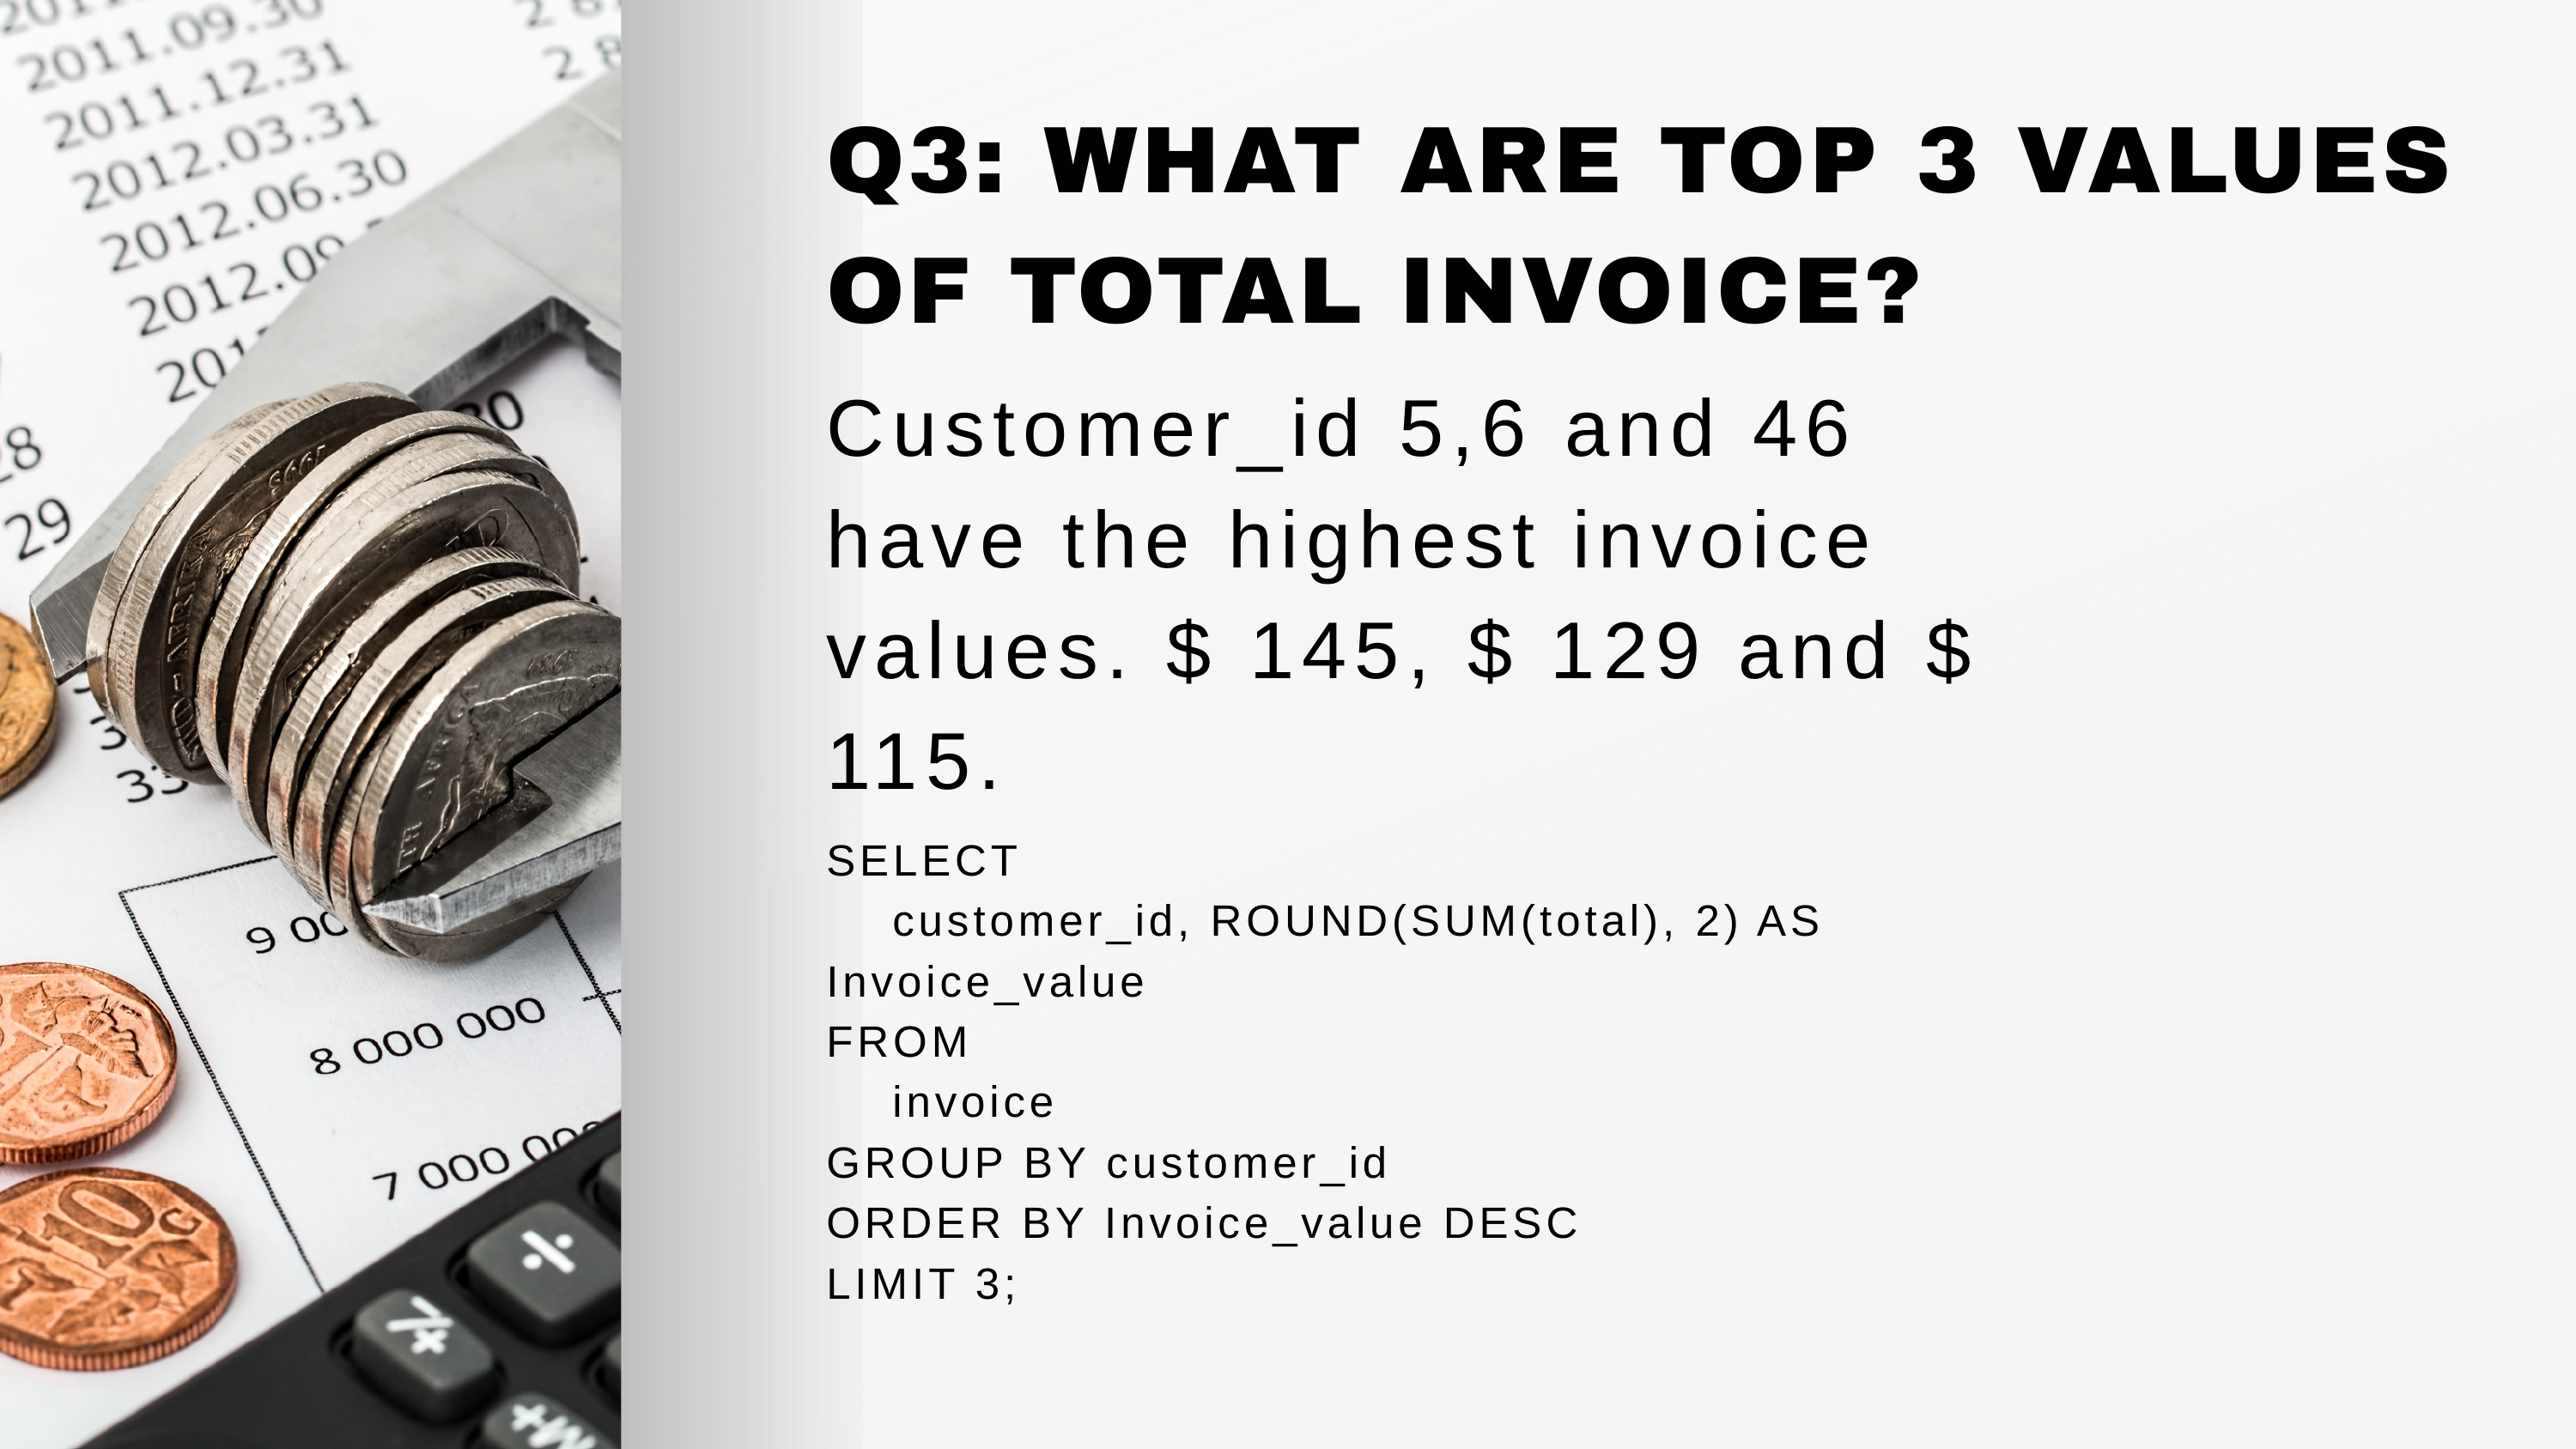

Q3: WHAT ARE TOP 3 VALUES OF TOTAL INVOICE?
Customer_id 5,6 and 46 have the highest invoice values. $ 145, $ 129 and $ 115.
SELECT
    customer_id, ROUND(SUM(total), 2) AS Invoice_value
FROM
    invoice
GROUP BY customer_id
ORDER BY Invoice_value DESC
LIMIT 3;